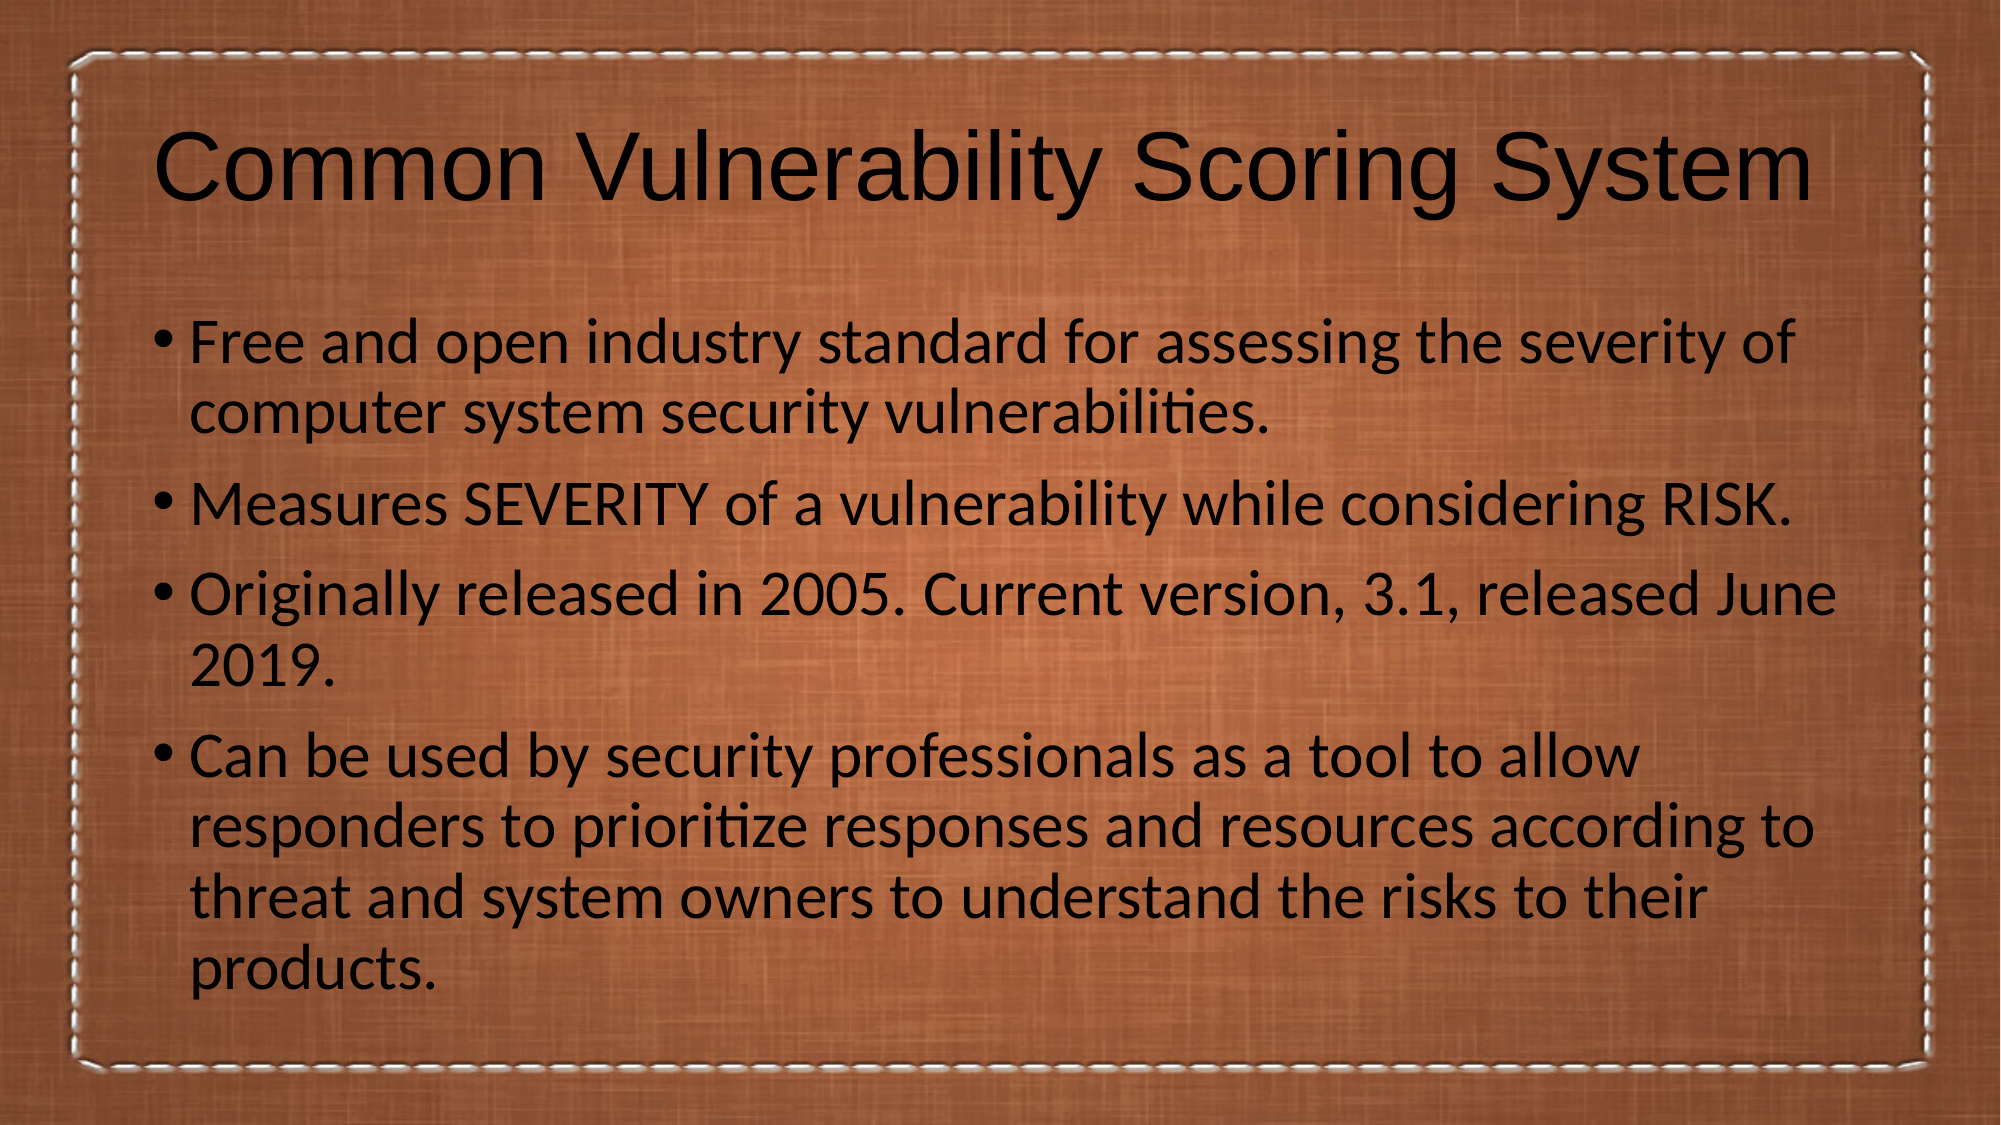

# Common Vulnerability Scoring System
Free and open industry standard for assessing the severity of computer system security vulnerabilities.
Measures SEVERITY of a vulnerability while considering RISK.
Originally released in 2005. Current version, 3.1, released June 2019.
Can be used by security professionals as a tool to allow responders to prioritize responses and resources according to threat and system owners to understand the risks to their products.